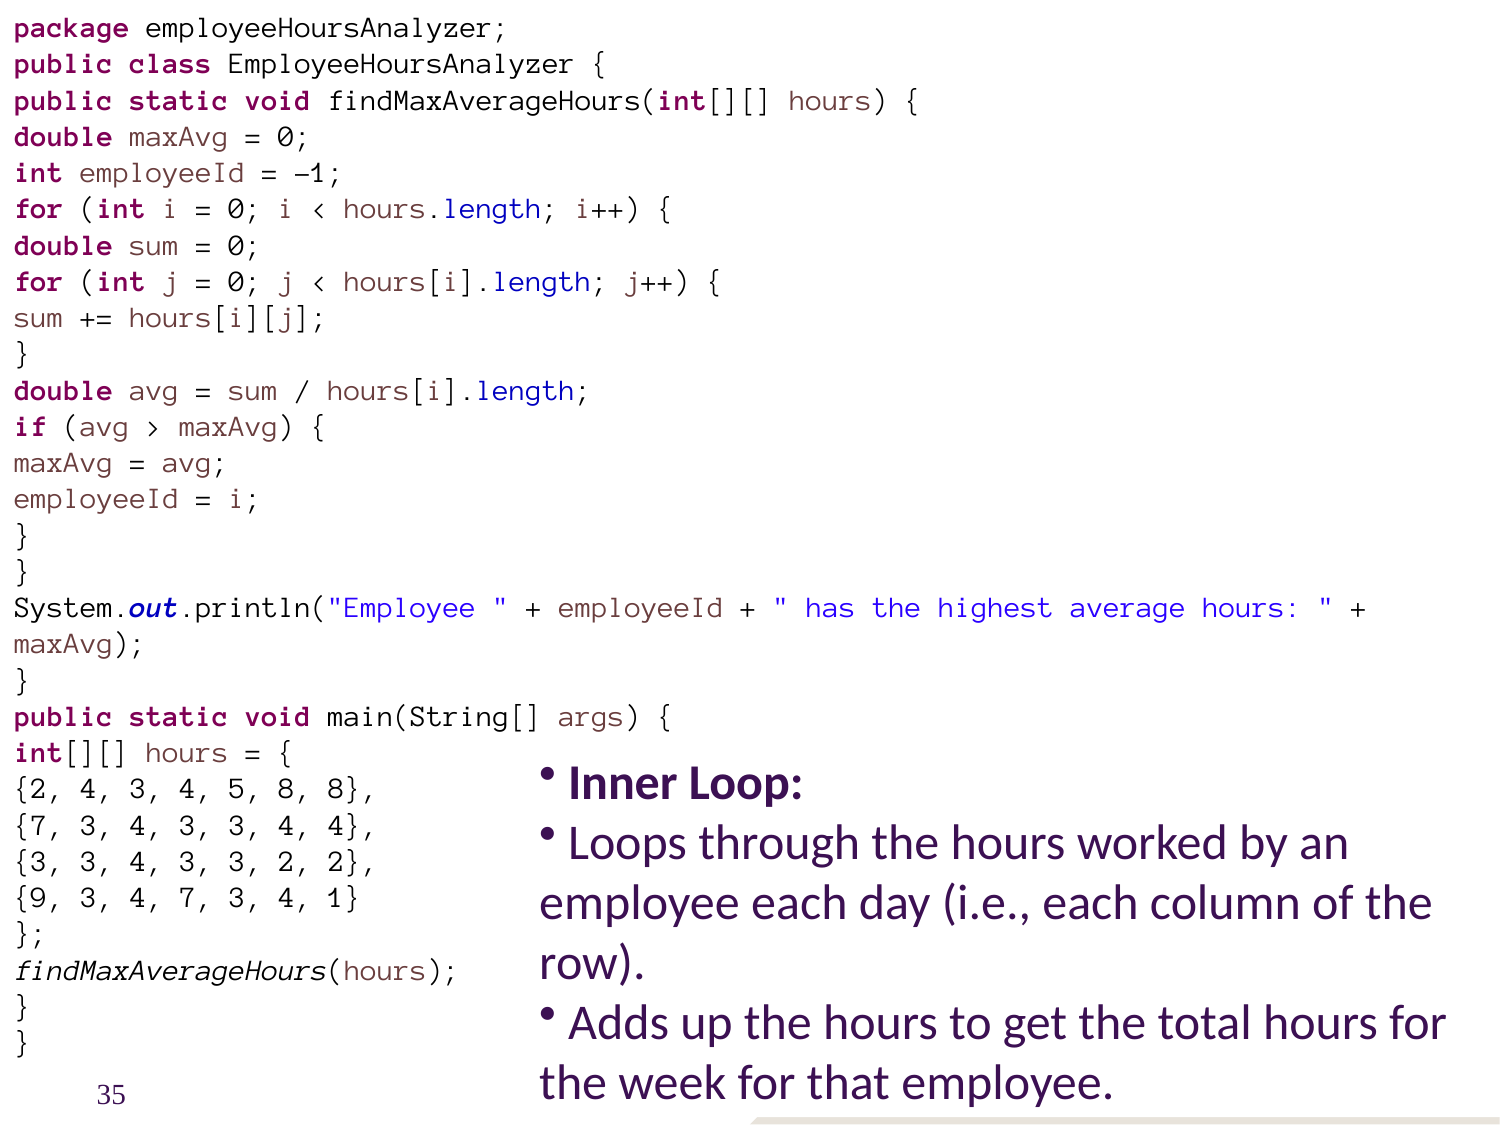

package employeeHoursAnalyzer;
public class EmployeeHoursAnalyzer {
public static void findMaxAverageHours(int[][] hours) {
double maxAvg = 0;
int employeeId = -1;
for (int i = 0; i < hours.length; i++) {
double sum = 0;
for (int j = 0; j < hours[i].length; j++) {
sum += hours[i][j];
}
double avg = sum / hours[i].length;
if (avg > maxAvg) {
maxAvg = avg;
employeeId = i;
}
}
System.out.println("Employee " + employeeId + " has the highest average hours: " + maxAvg);
}
public static void main(String[] args) {
int[][] hours = {
{2, 4, 3, 4, 5, 8, 8},
{7, 3, 4, 3, 3, 4, 4},
{3, 3, 4, 3, 3, 2, 2},
{9, 3, 4, 7, 3, 4, 1}
};
findMaxAverageHours(hours);
}
}
 Inner Loop:
 Loops through the hours worked by an employee each day (i.e., each column of the row).
 Adds up the hours to get the total hours for the week for that employee.
35
35